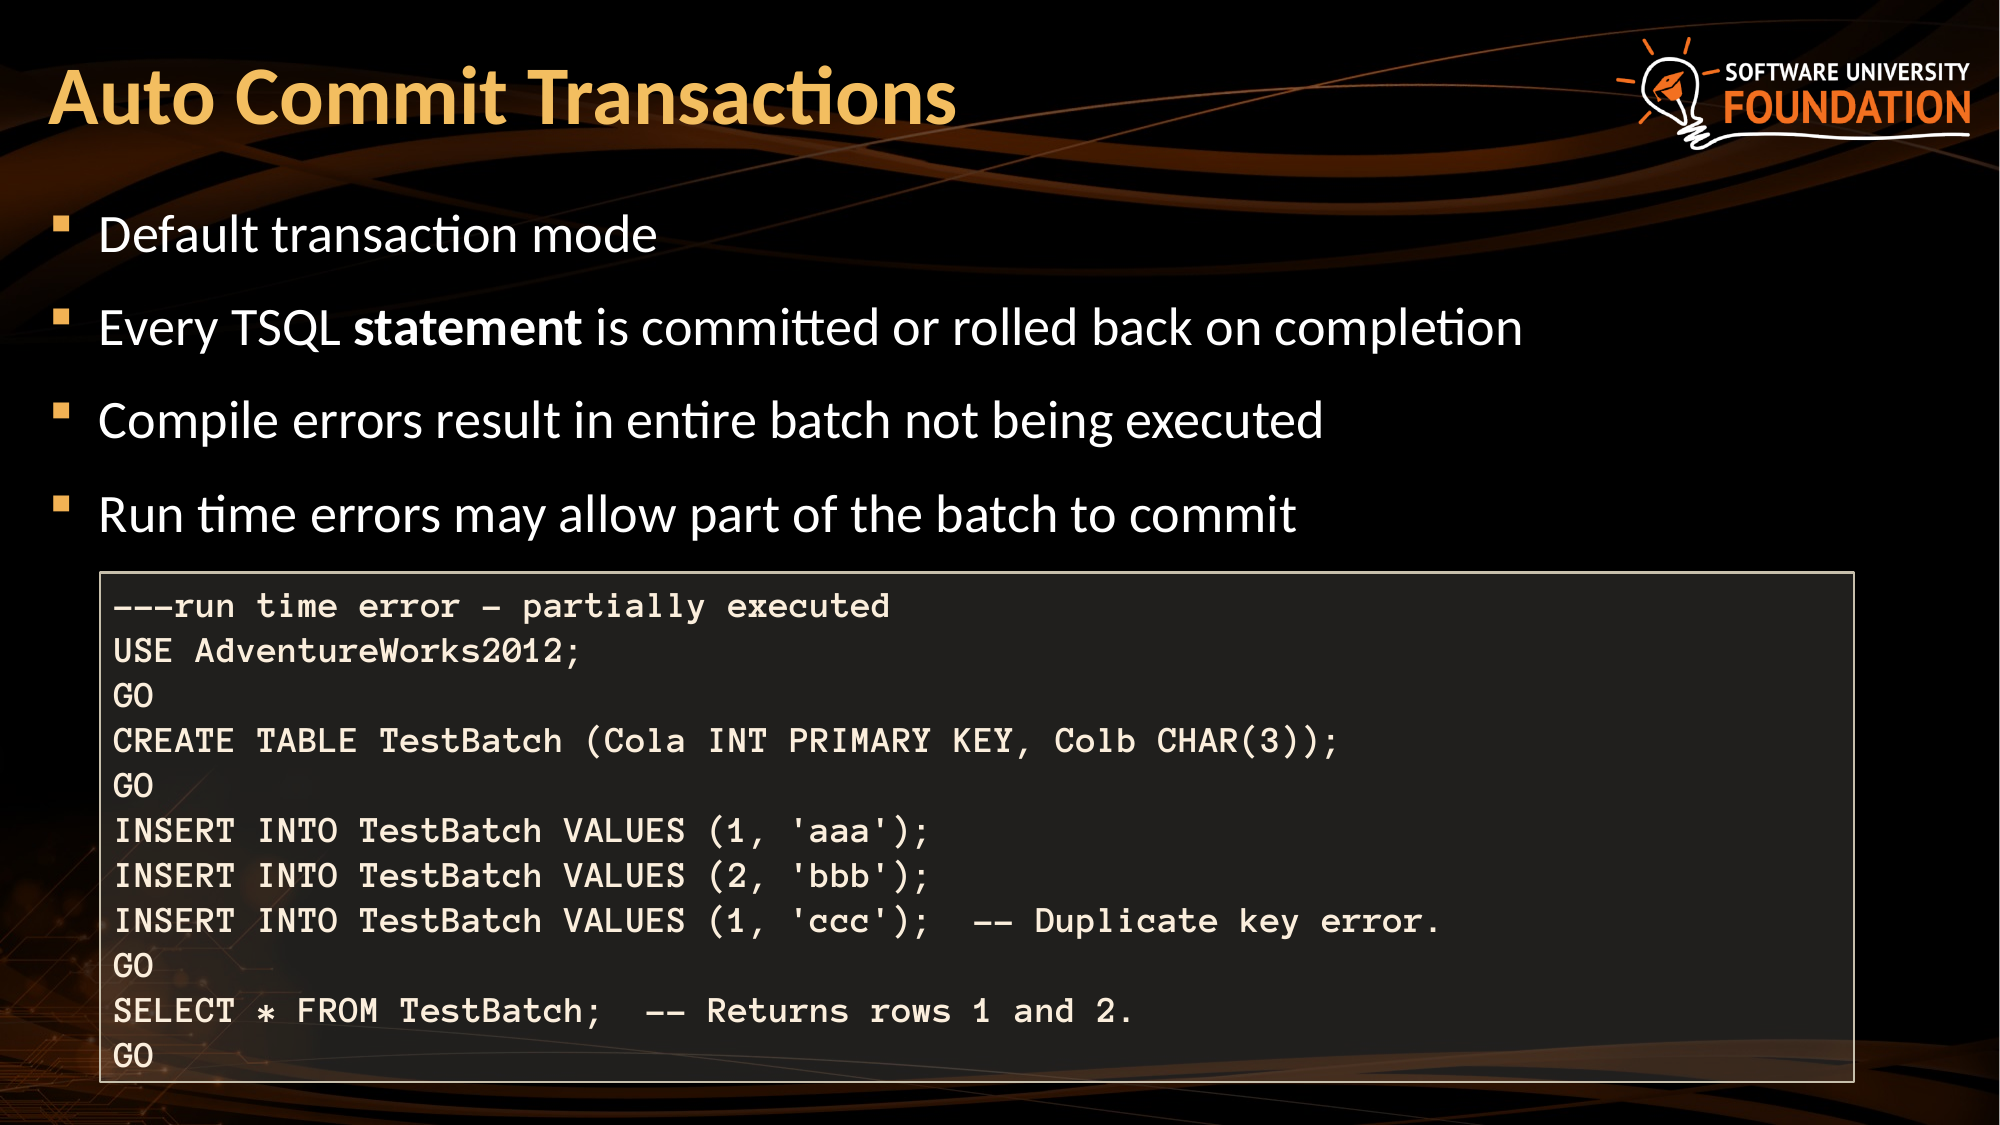

# Auto Commit Transactions

Default transaction mode
Every TSQL statement is committed or rolled back on completion
Compile errors result in entire batch not being executed
Run time errors may allow part of the batch to commit
---run time error - partially executed
USE AdventureWorks2012;
GO
CREATE TABLE TestBatch (Cola INT PRIMARY KEY, Colb CHAR(3));
GO
INSERT INTO TestBatch VALUES (1, 'aaa');
INSERT INTO TestBatch VALUES (2, 'bbb');
INSERT INTO TestBatch VALUES (1, 'ccc');  -- Duplicate key error.
GO
SELECT * FROM TestBatch;  -- Returns rows 1 and 2.
GO